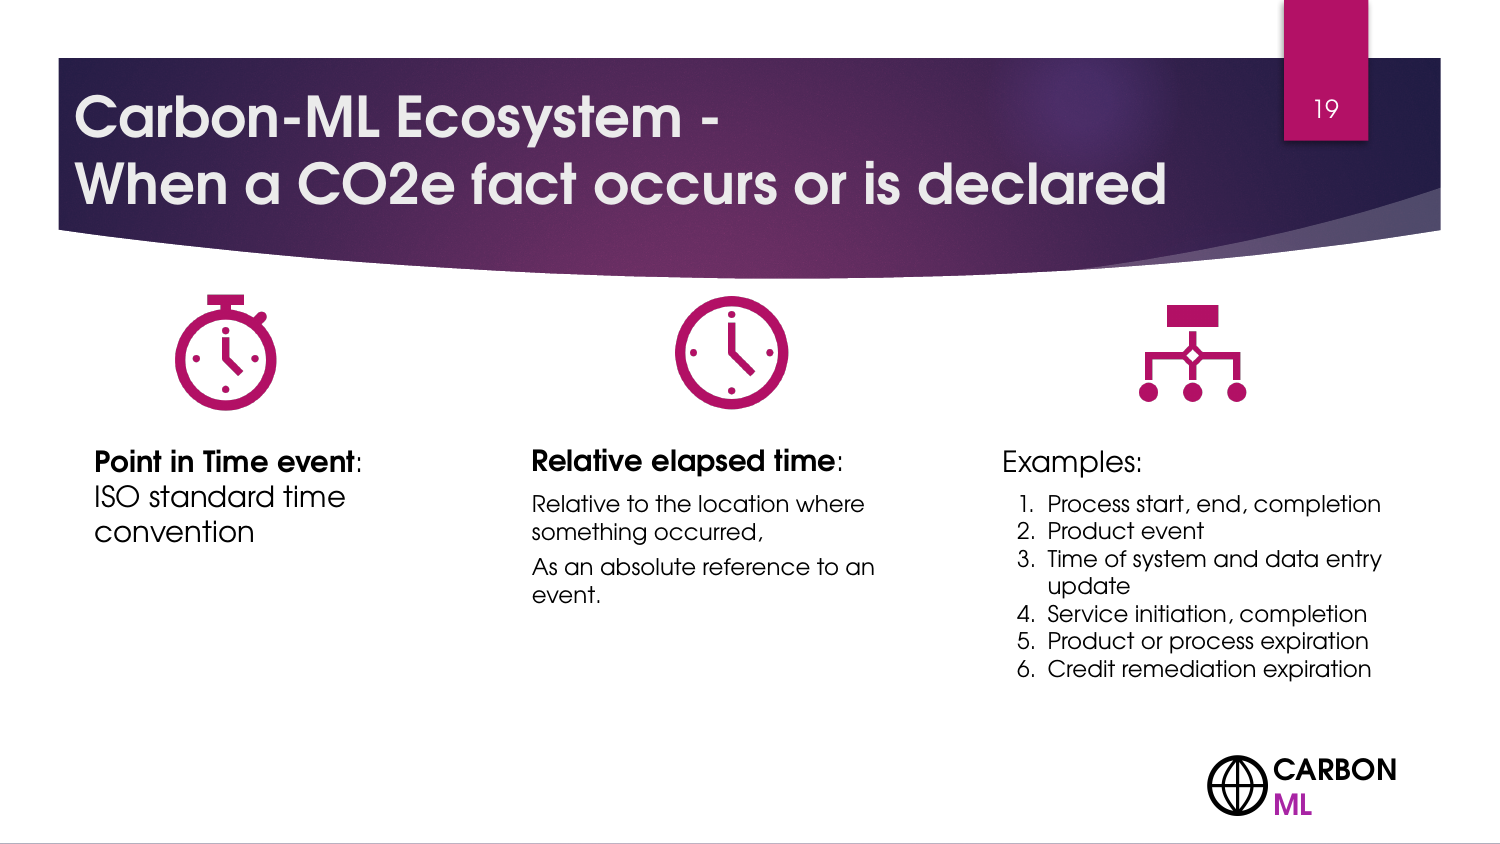

19
# Carbon-ML Ecosystem -
When a CO2e fact occurs or is declared

Relative elapsed time:
Point in Time event: ISO standard time convention

Examples:

Process start, end, completion
Product event
Time of system and data entry update
Service initiation, completion
Product or process expiration
Credit remediation expiration

Relative to the location where something occurred,
As an absolute reference to an event.